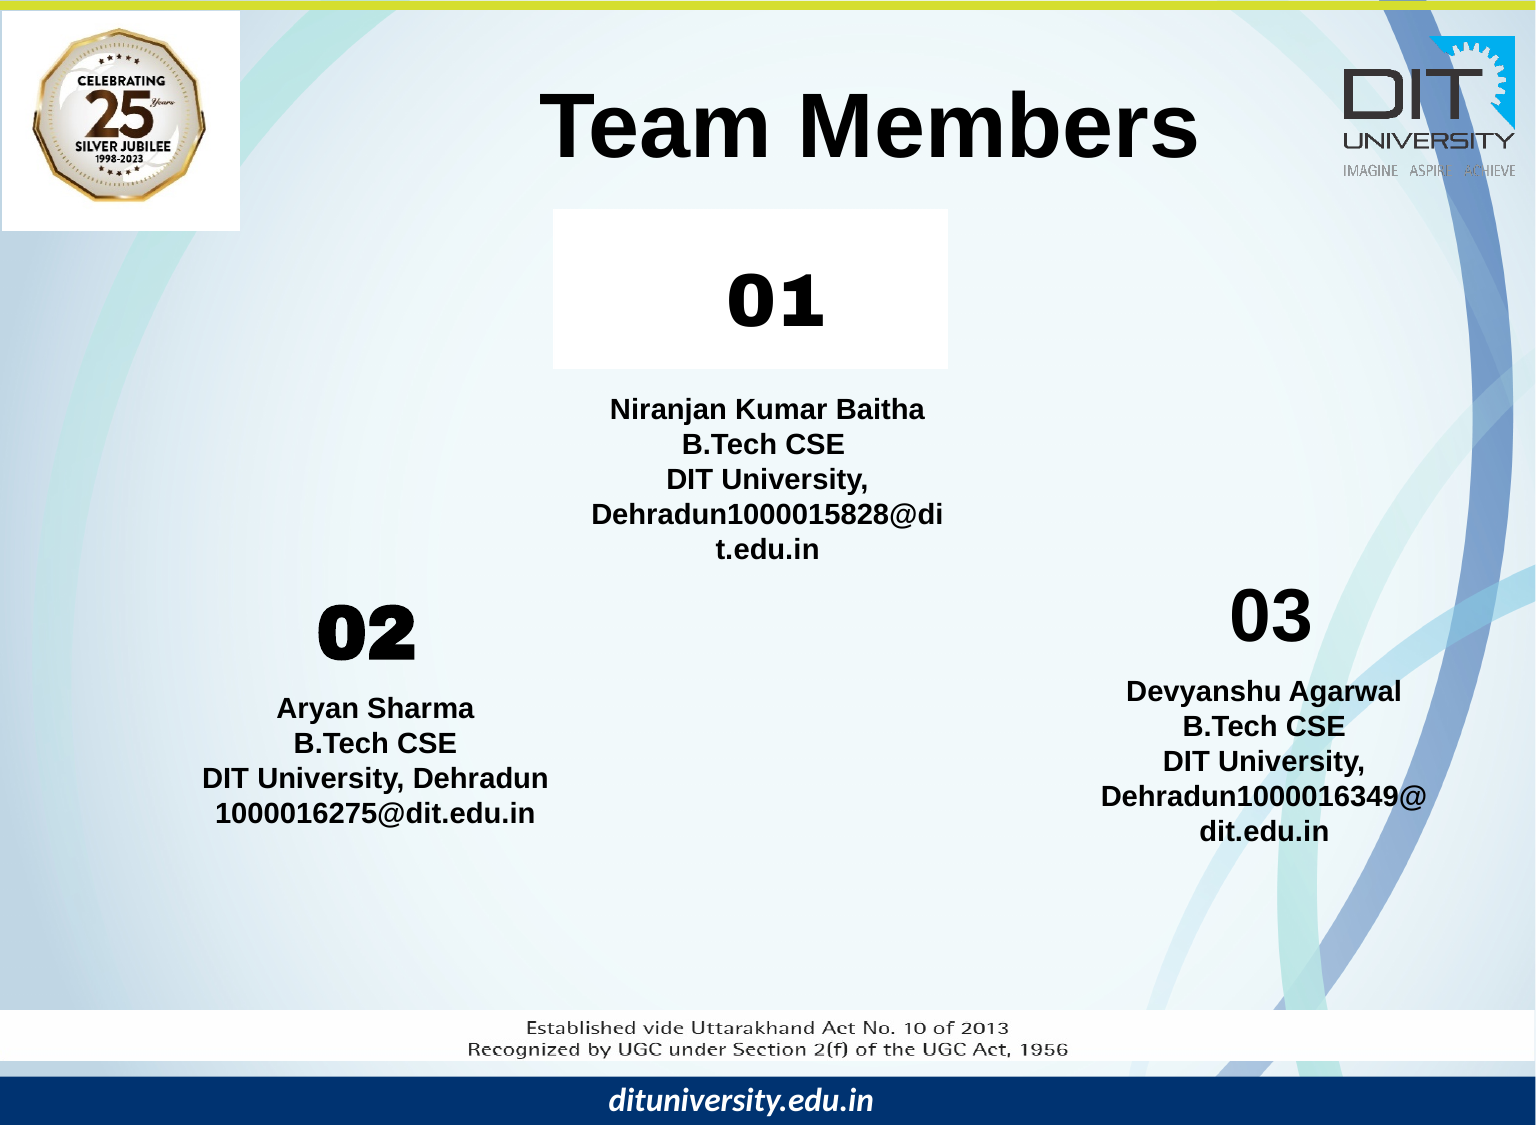

# Team Members
01
Niranjan Kumar Baitha
B.Tech CSE
DIT University, Dehradun1000015828@dit.edu.in
03
02
Devyanshu Agarwal
B.Tech CSE
DIT University, Dehradun1000016349@dit.edu.in

Aryan Sharma
B.Tech CSE
DIT University, Dehradun
1000016275@dit.edu.in

2